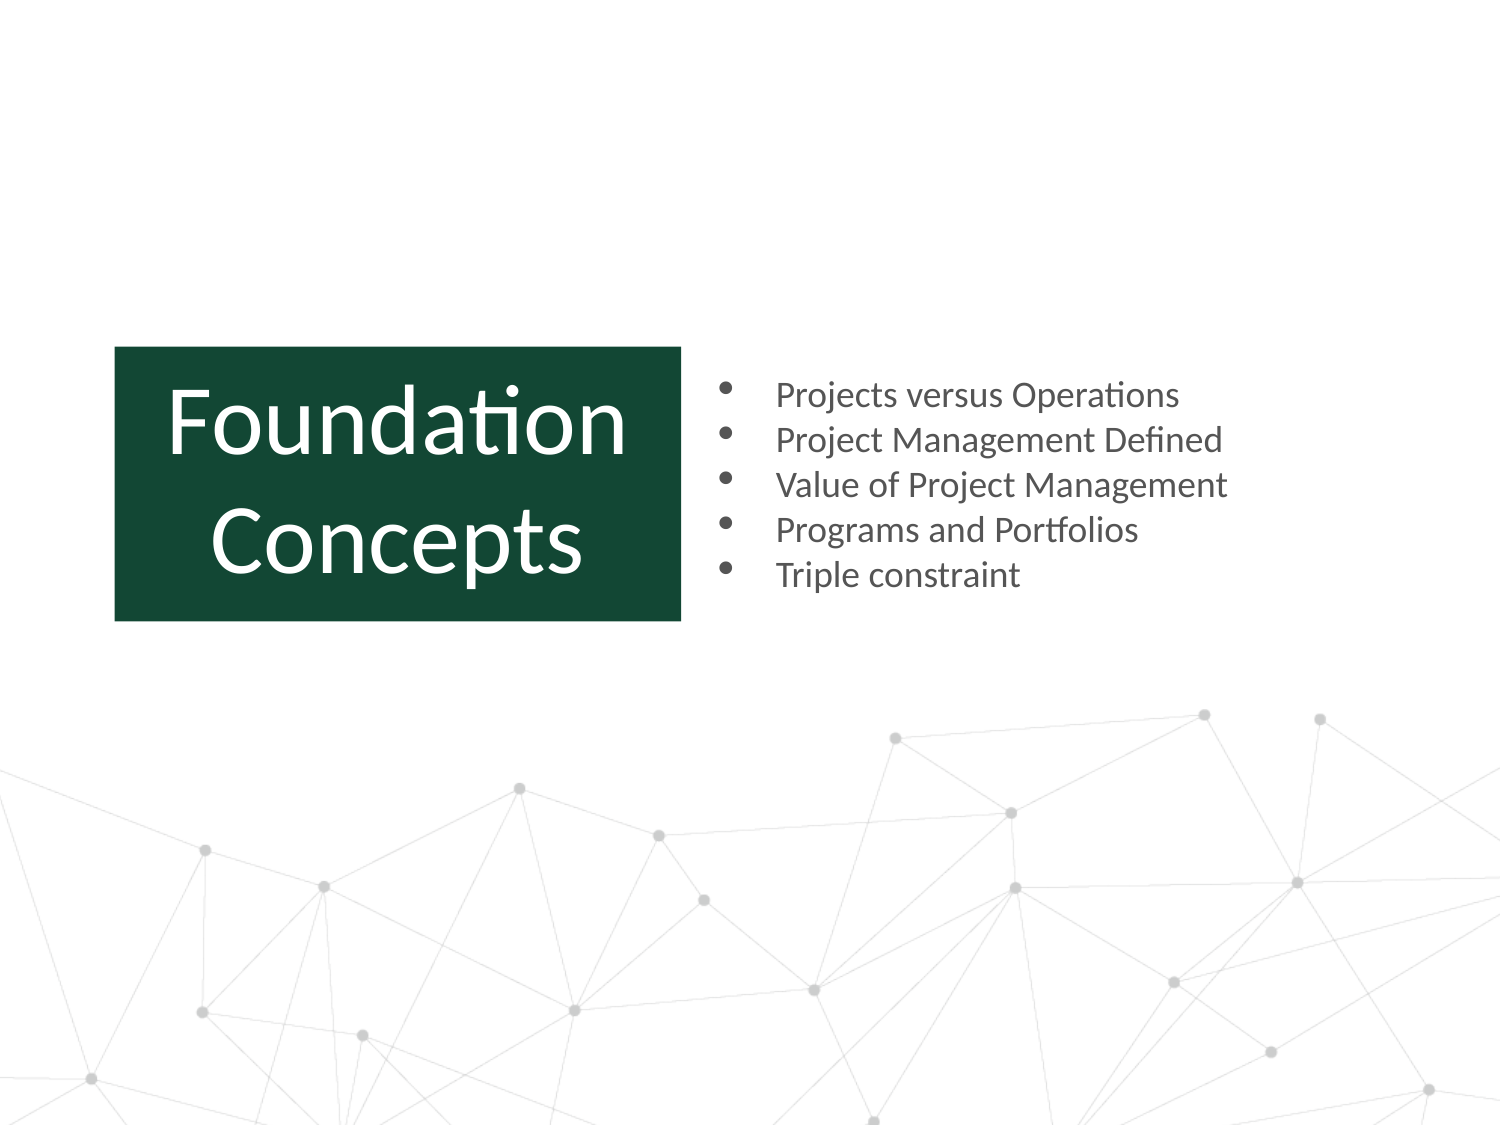

Foundation Concepts
Projects versus Operations
Project Management Defined
Value of Project Management
Programs and Portfolios
Triple constraint